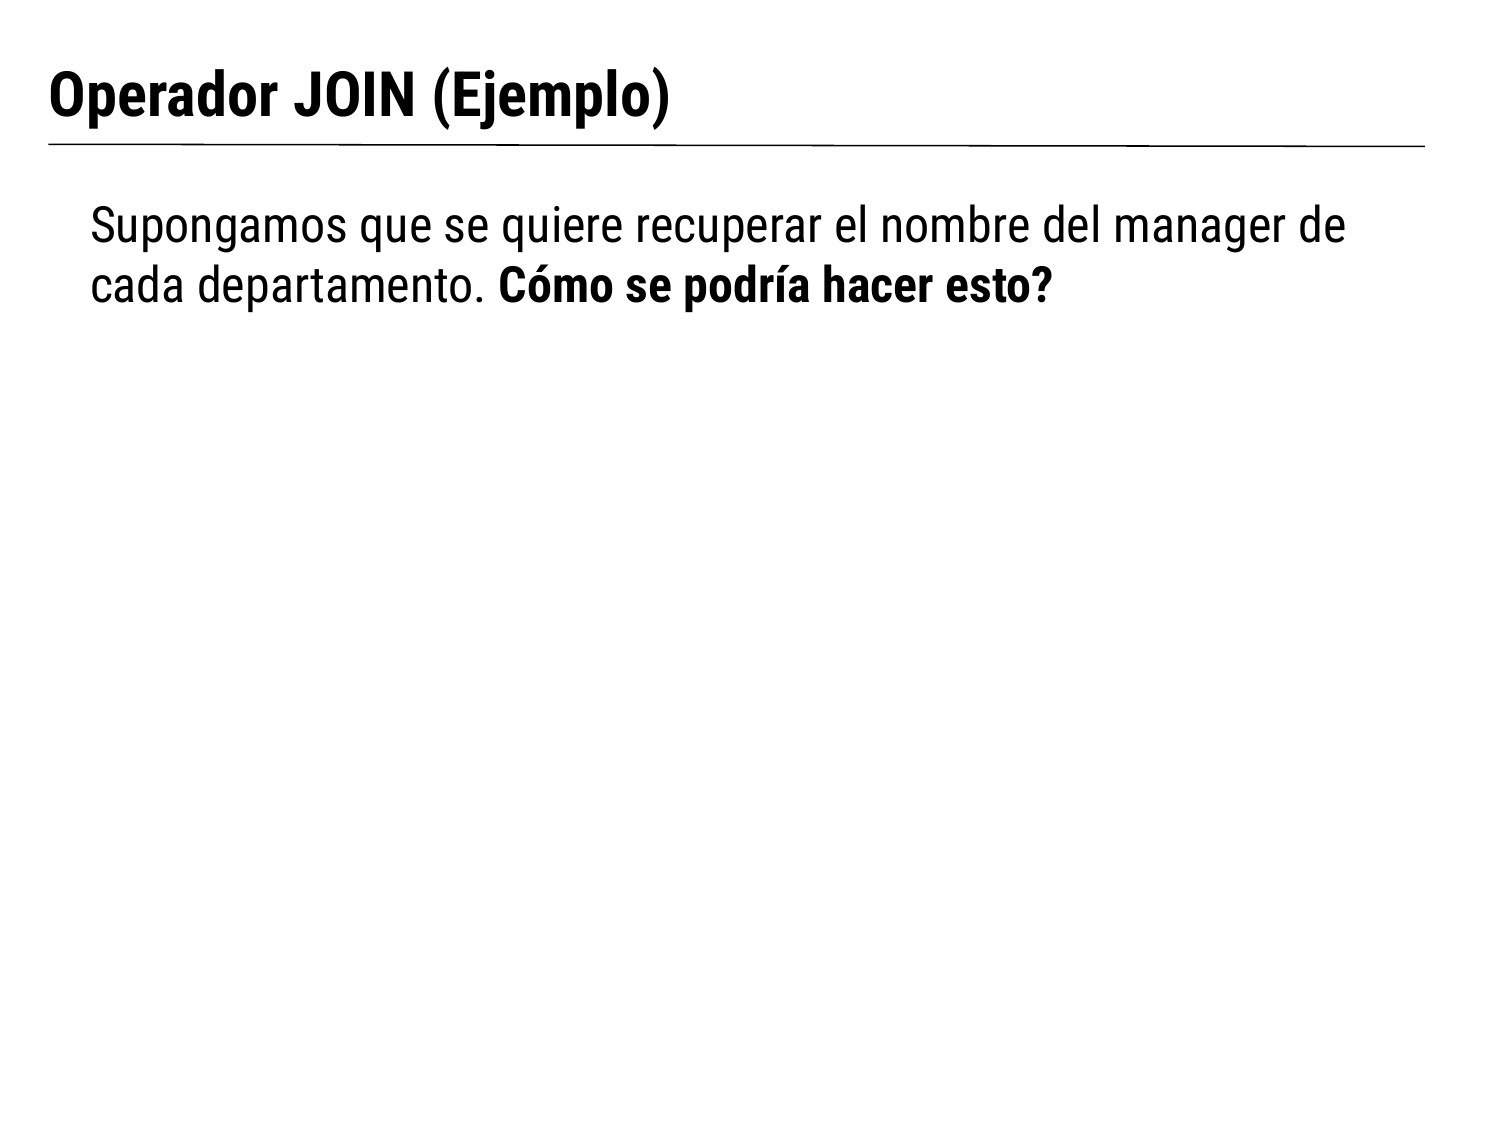

# Operador JOIN (Ejemplo)
Supongamos que se quiere recuperar el nombre del manager de cada departamento. Cómo se podría hacer esto?